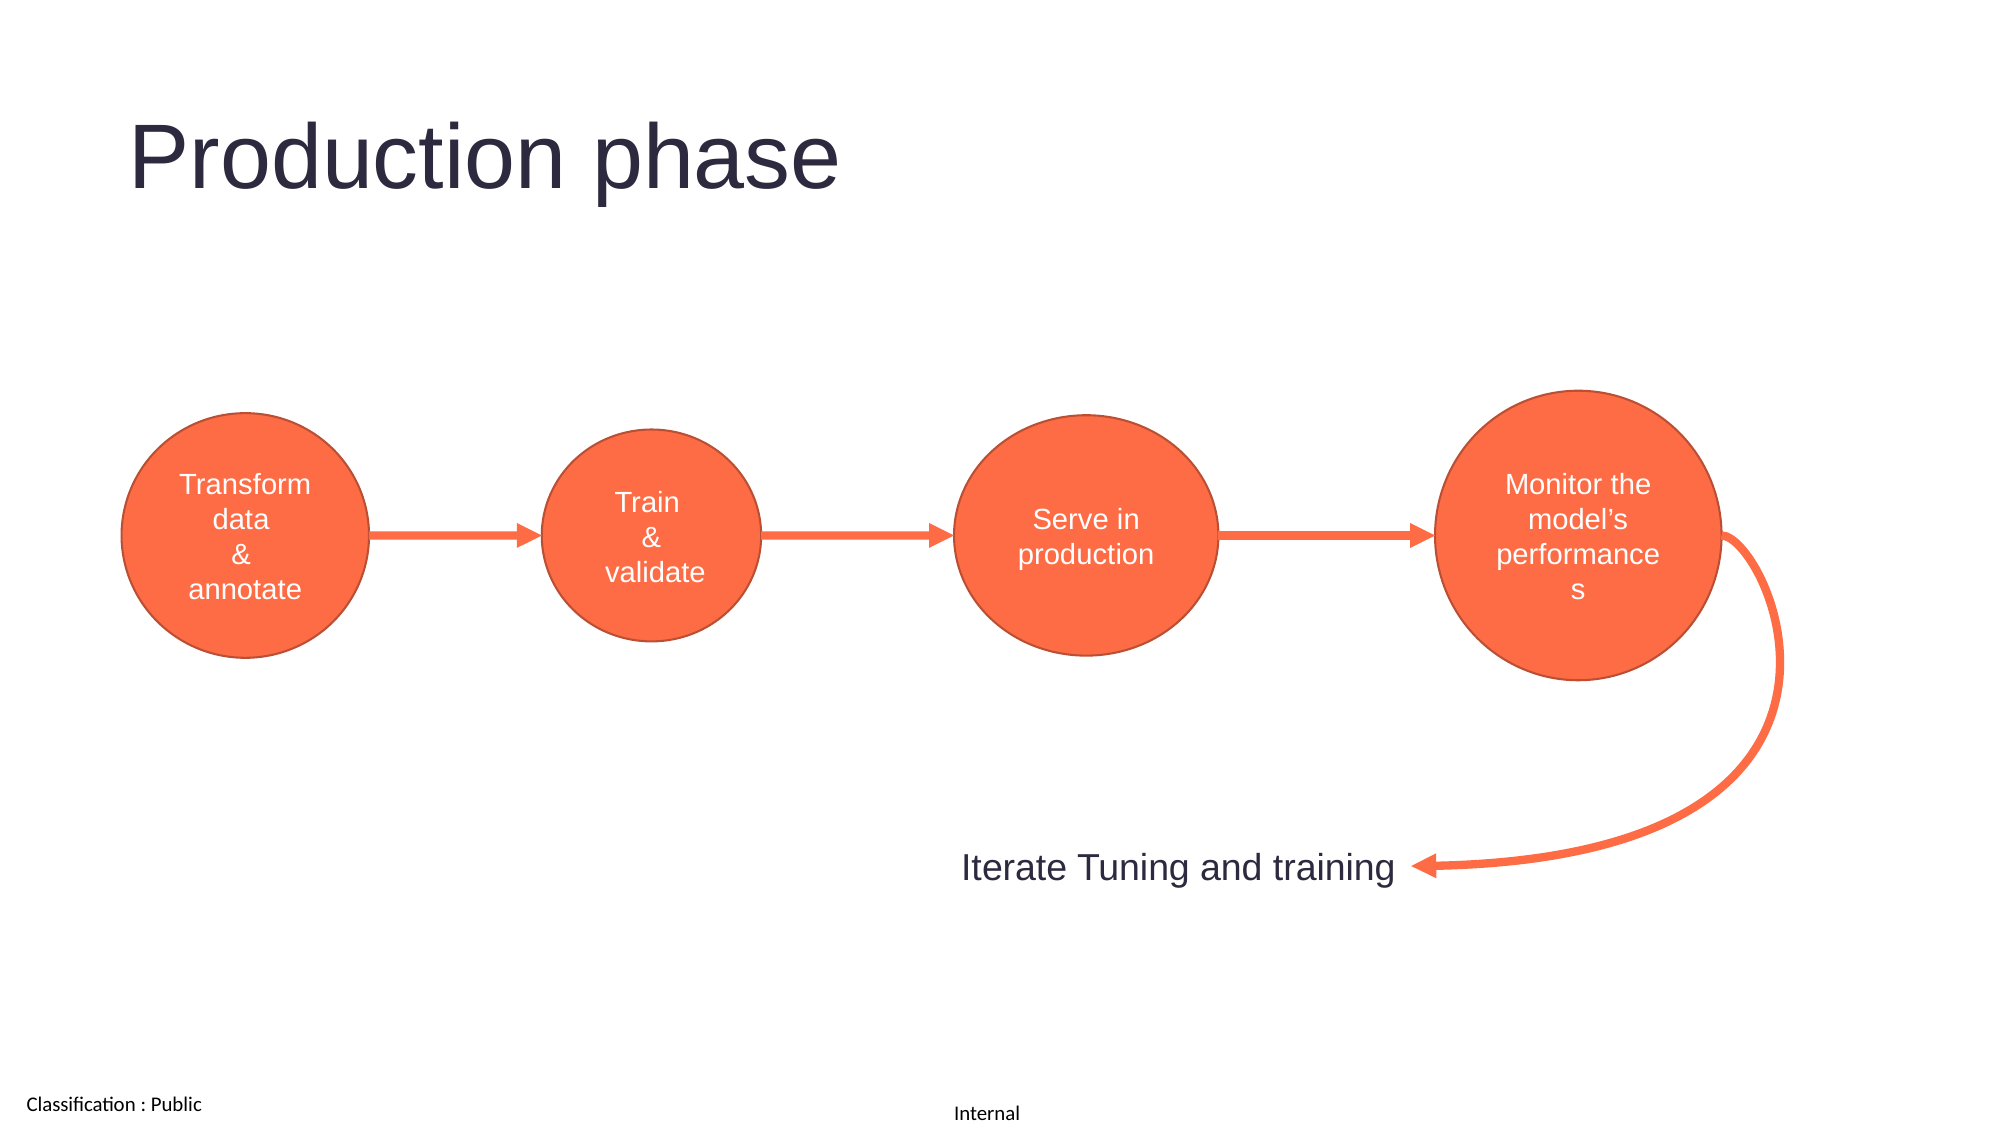

# Production phase
Monitor the model’s performances
Transform data
&
annotate
Serve in production
Train
&
 validate
Iterate Tuning and training